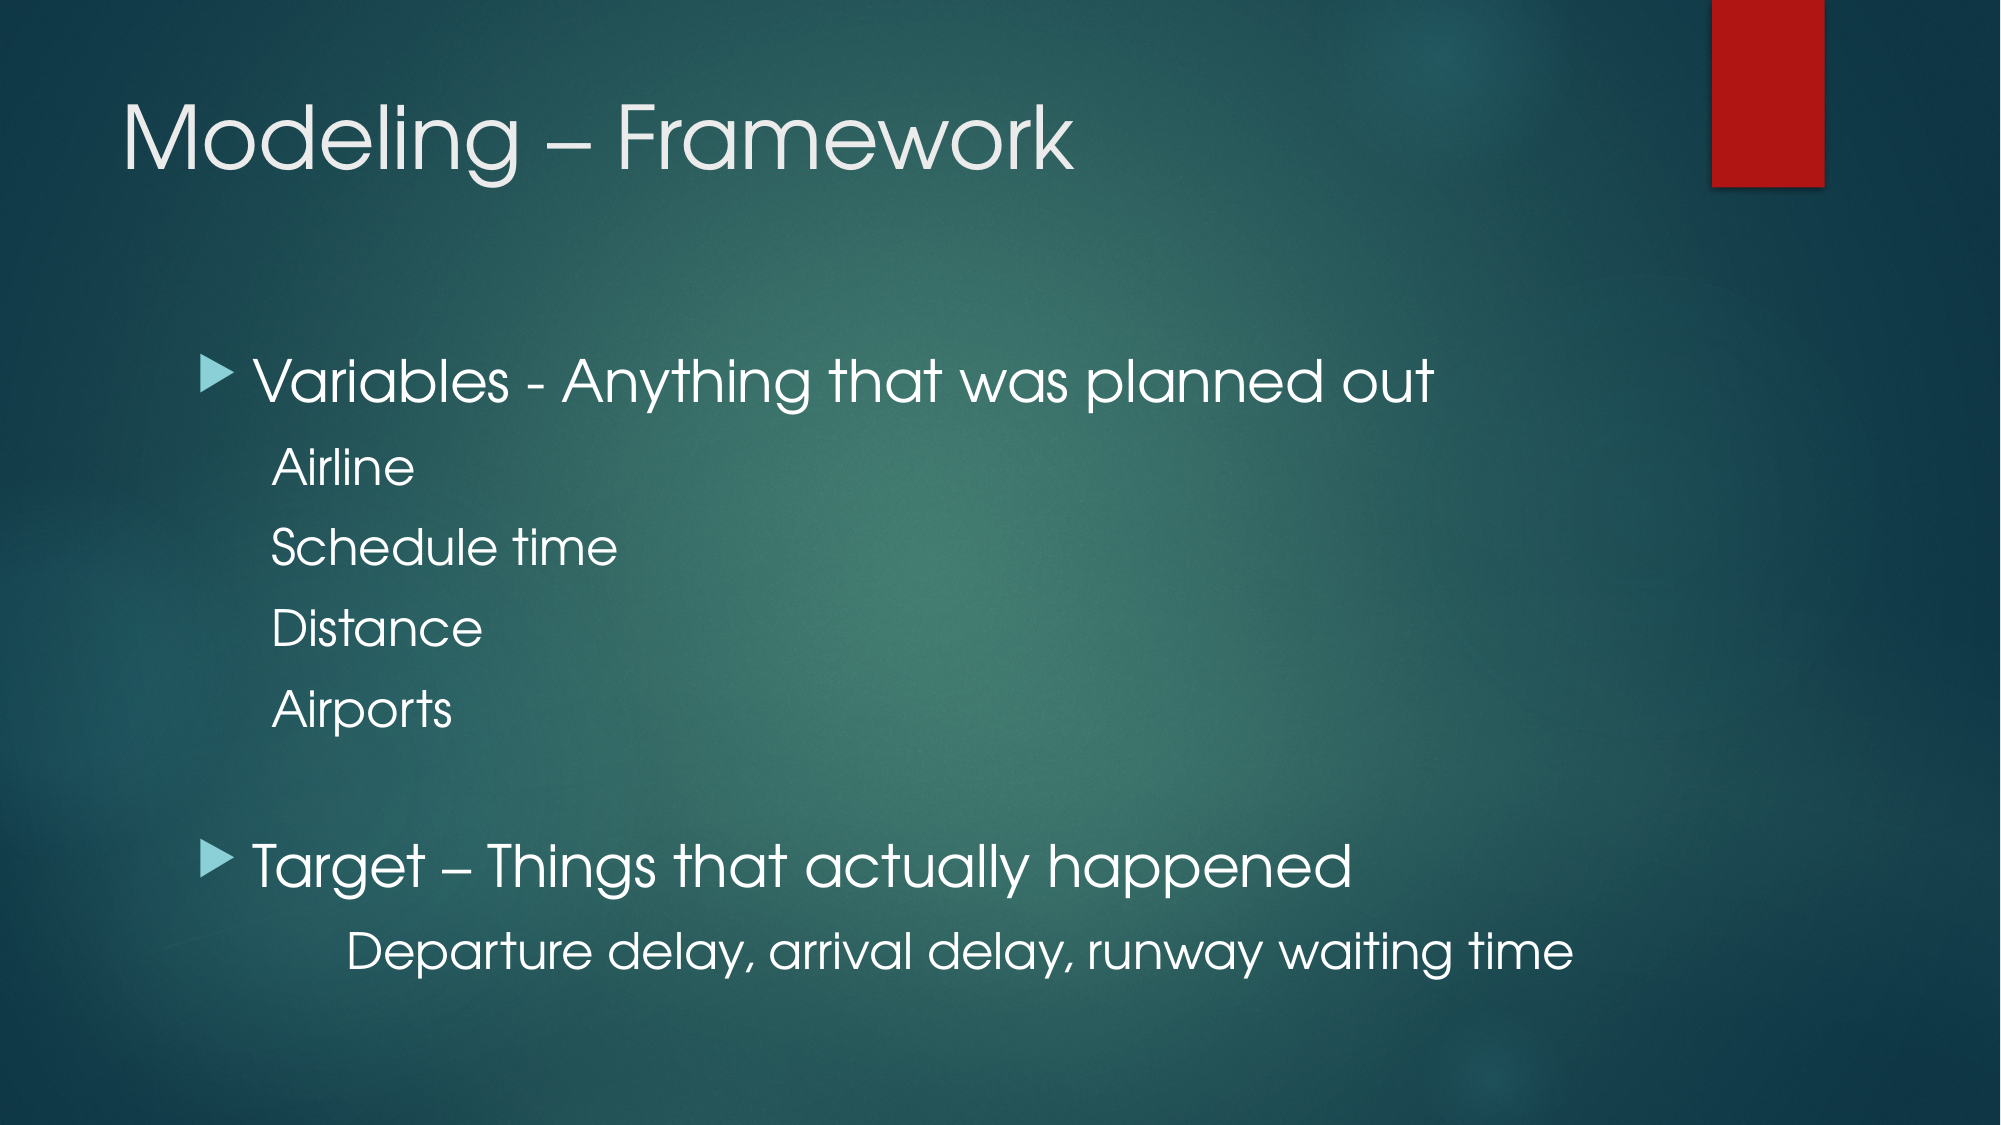

# Modeling – Framework
Variables - Anything that was planned out
Airline
Schedule time
Distance
Airports

Target – Things that actually happened
	Departure delay, arrival delay, runway waiting time